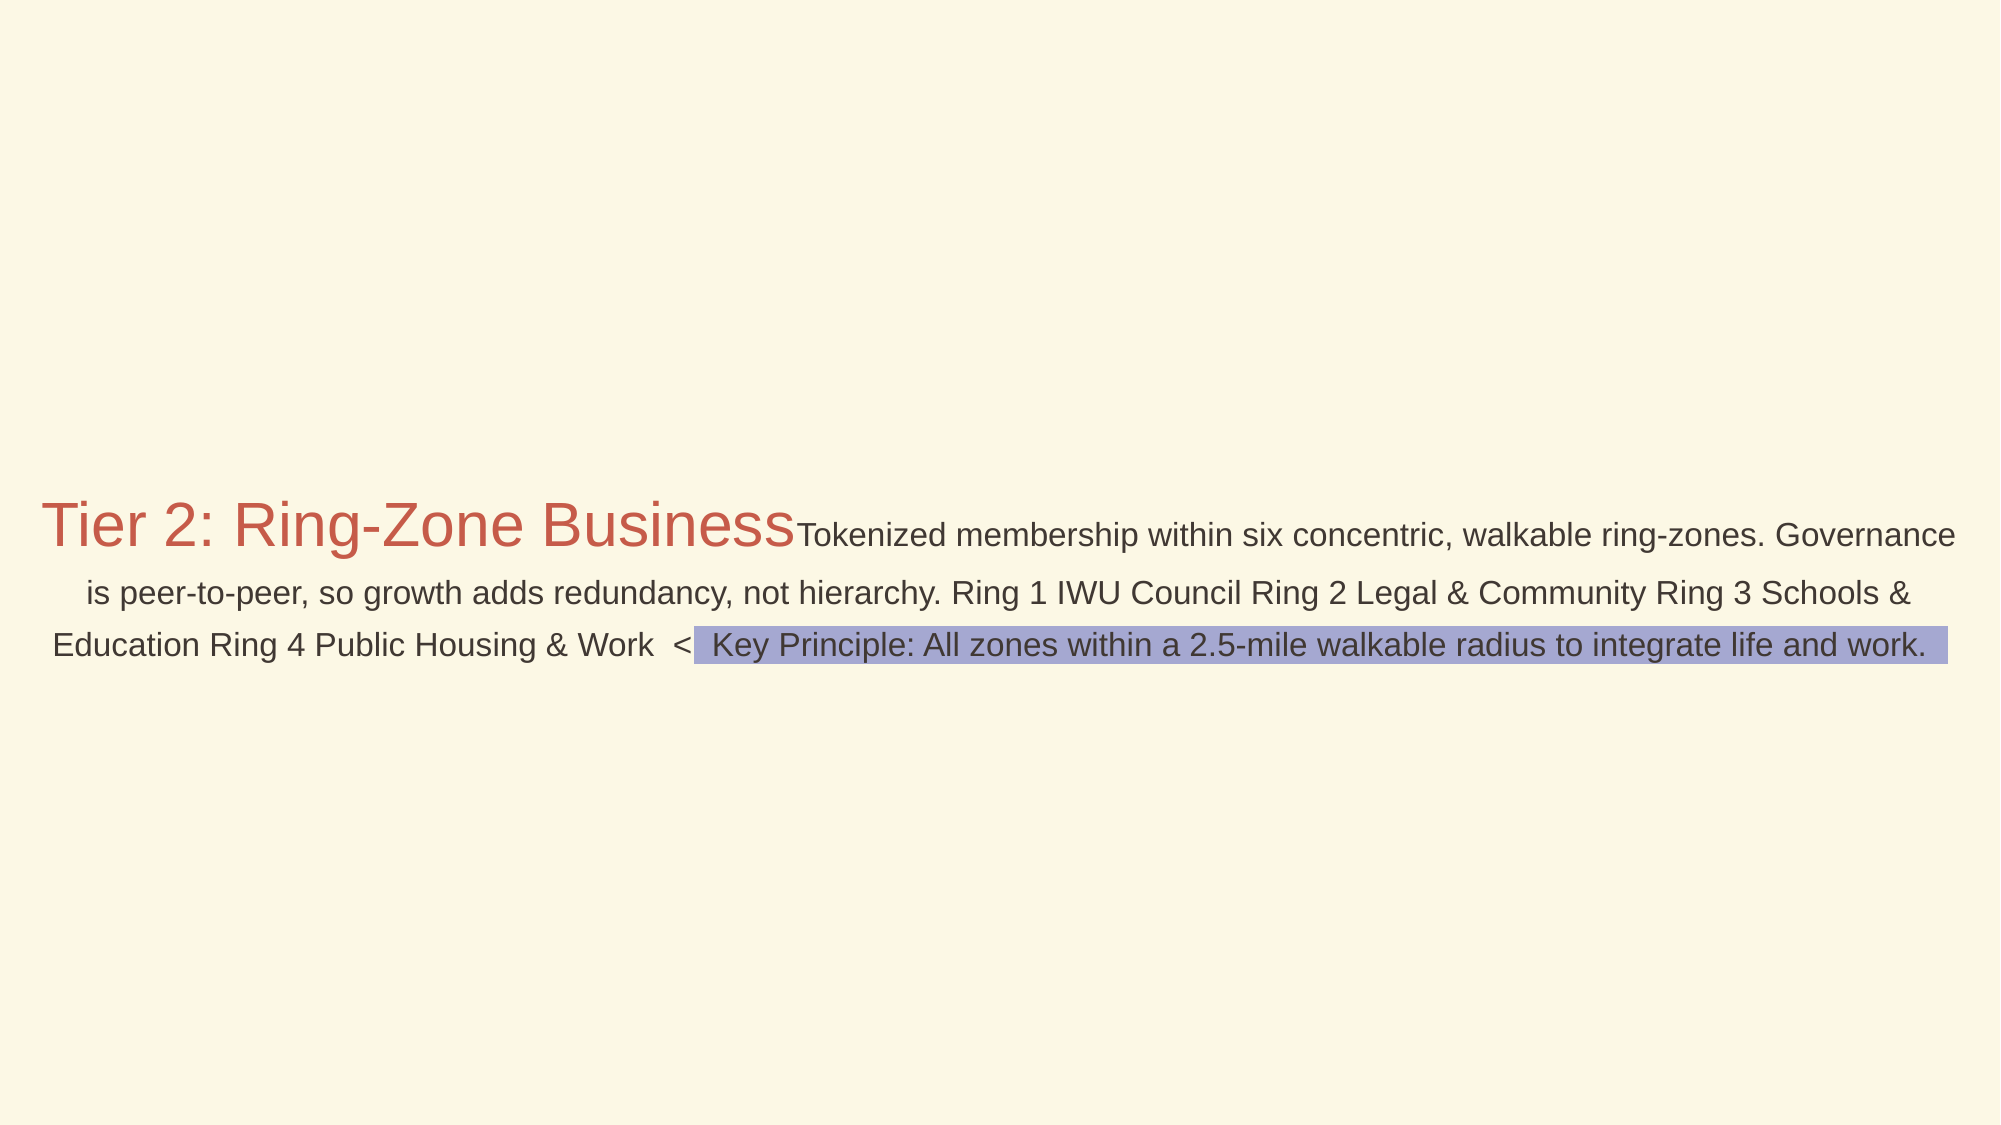

Tier 2: Ring-Zone BusinessTokenized membership within six concentric, walkable ring-zones. Governance is peer-to-peer, so growth adds redundancy, not hierarchy. Ring 1 IWU Council Ring 2 Legal & Community Ring 3 Schools & Education Ring 4 Public Housing & Work  <  Key Principle: All zones within a 2.5-mile walkable radius to integrate life and work.